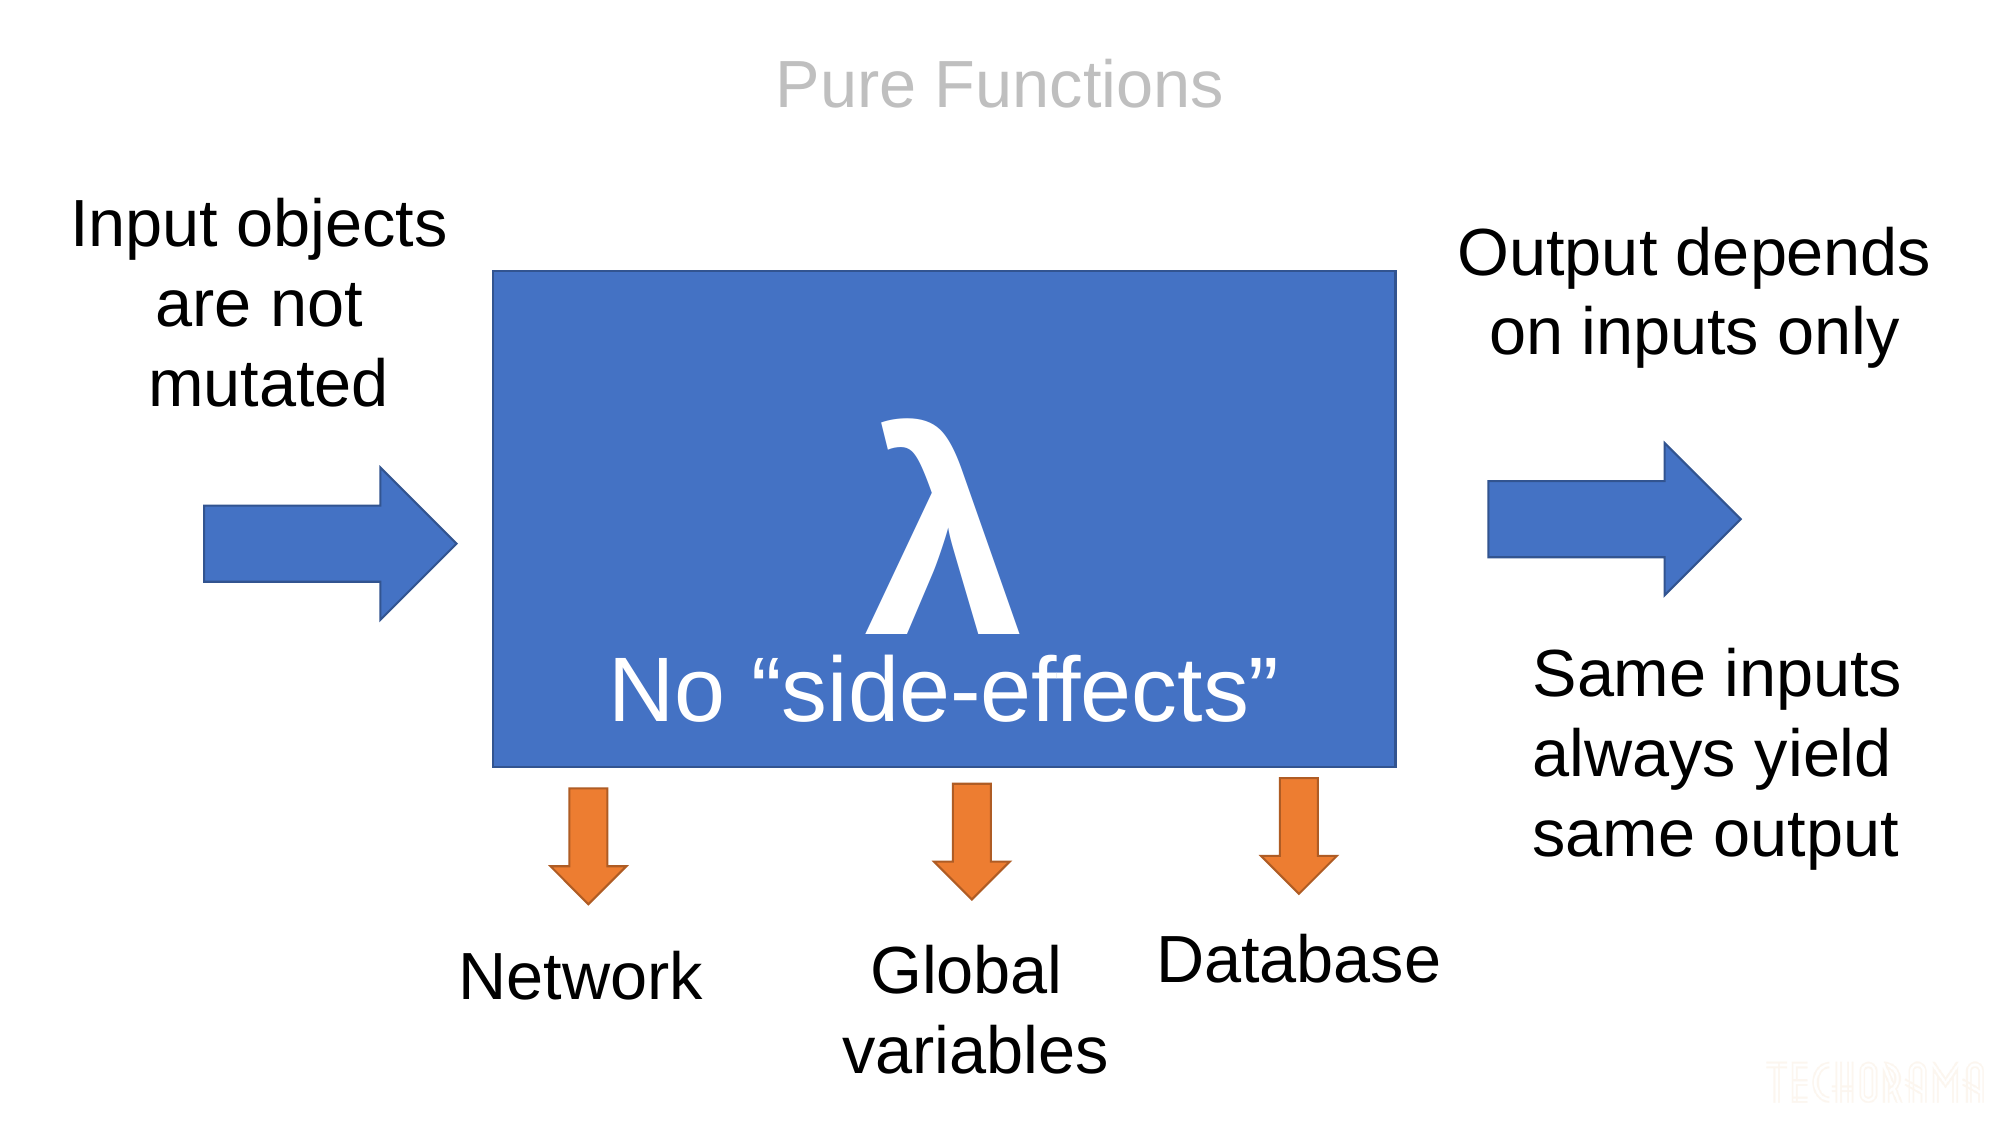

Pure Functions
Input objects
are not
mutated
Output depends
on inputs only
λ

No “side-effects”
Same inputs
always yield
same output

Database
Global
variables
Network